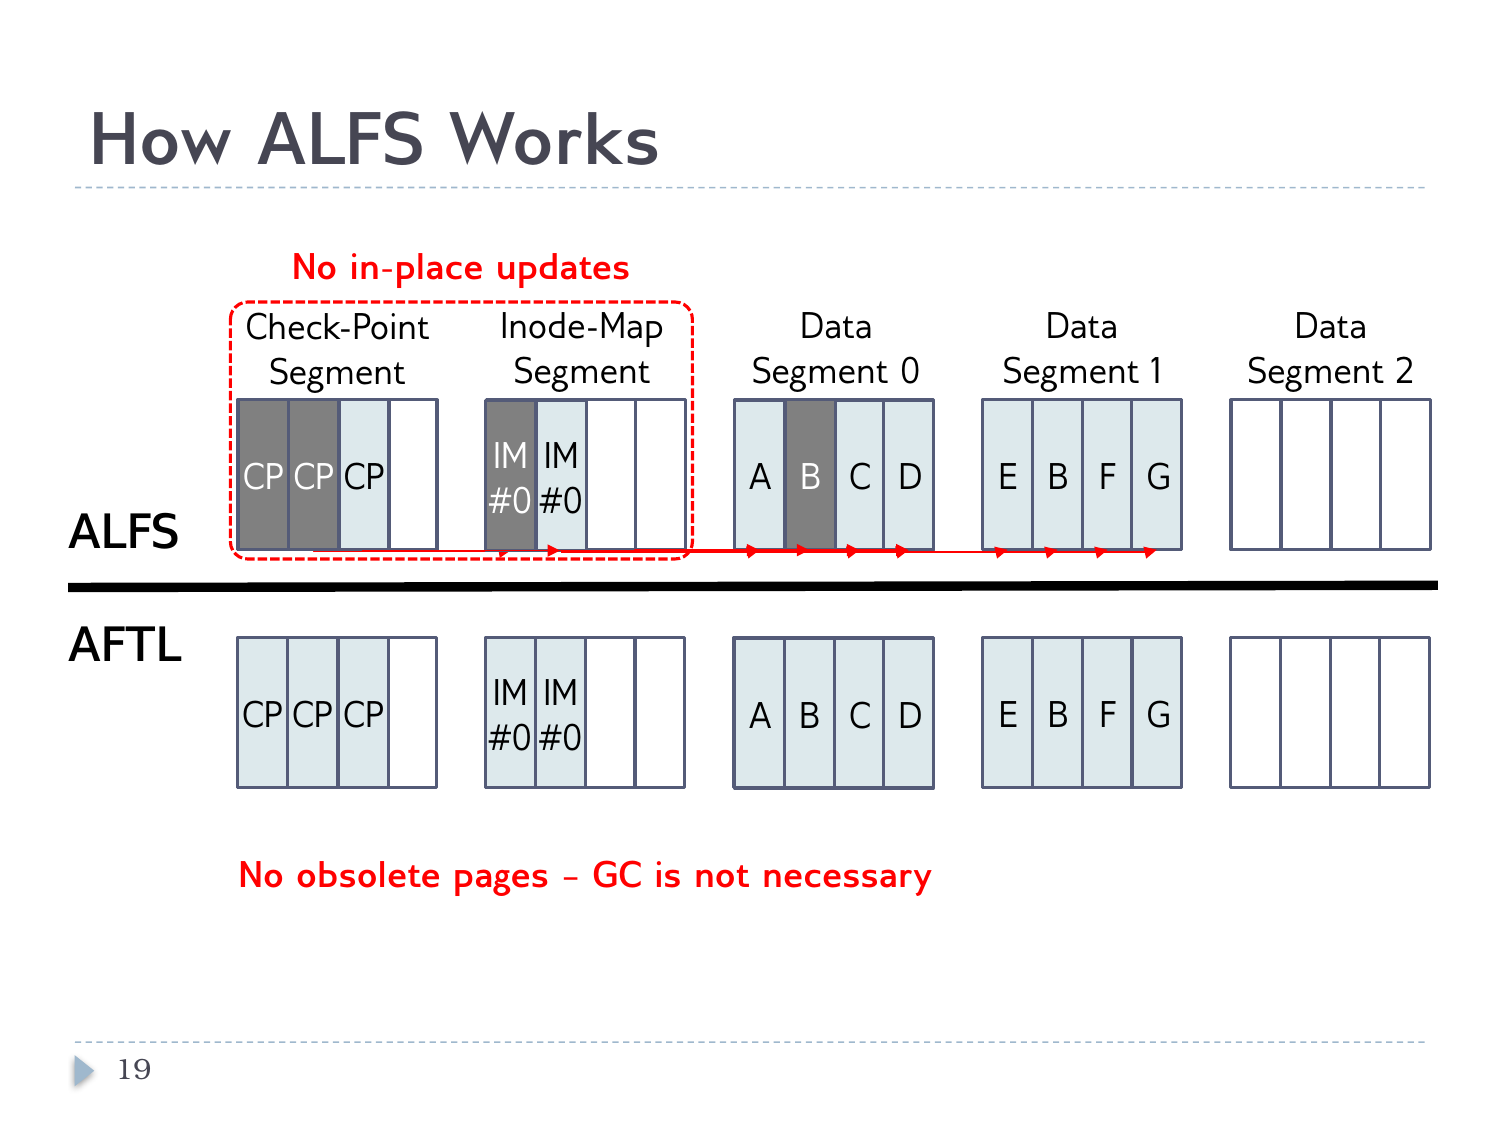

# How ALFS Works
No in-place updates

Data
Segment 2
Inode-Map
Segment
Data
Segment 0
Data
Segment 1
Check-Point
Segment
CP
E
B
F
G
CP
CP

CP

B

CP
IM
#0
A
B
C
D
IM
#0
IM
#0
ALFS
AFTL

CP
CP
CP
IM
#0

IM
#0

E
B
F
G

A
B
C
D
No obsolete pages – GC is not necessary
19